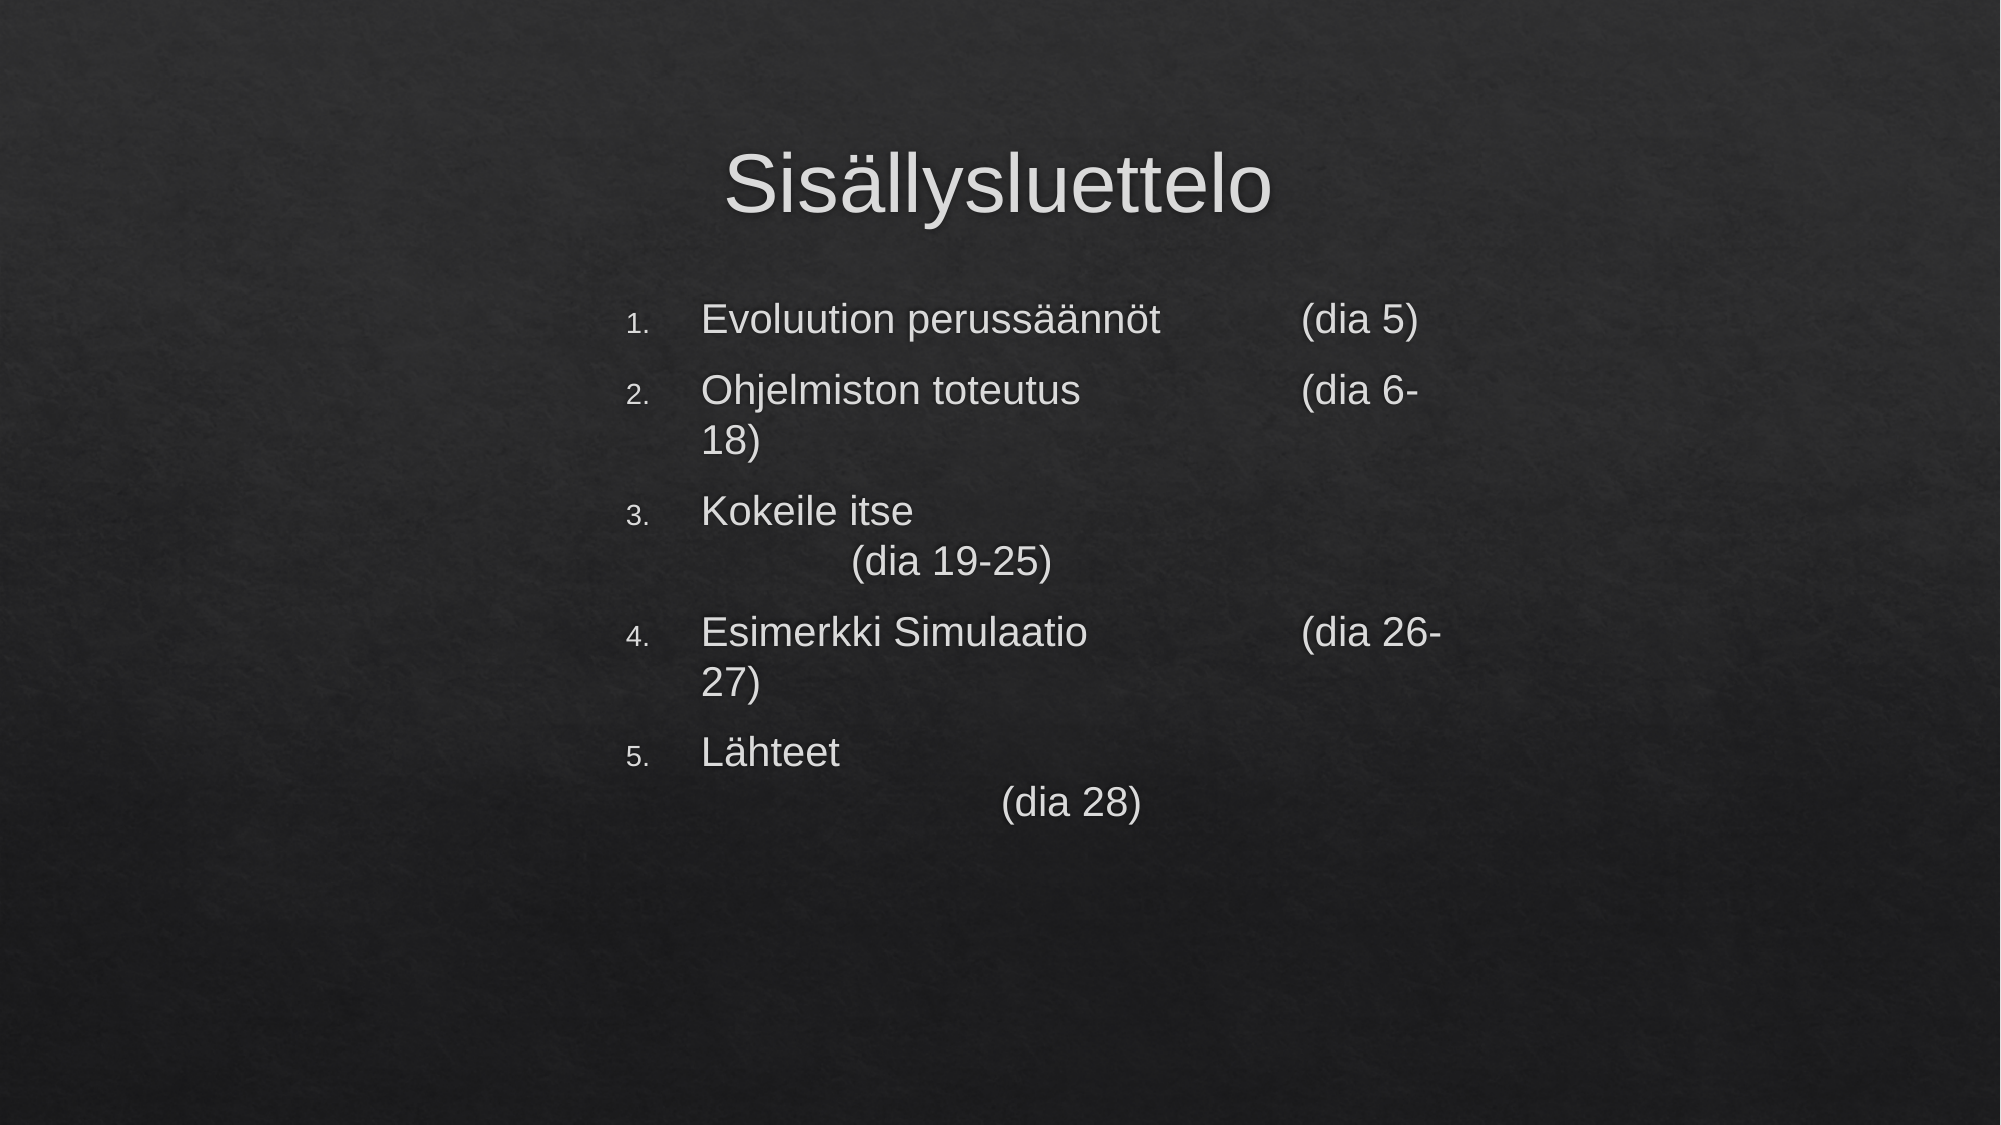

# Sisällysluettelo
Evoluution perussäännöt 	(dia 5)
Ohjelmiston toteutus 		(dia 6-18)
Kokeile itse				(dia 19-25)
Esimerkki Simulaatio		(dia 26-27)
Lähteet 					(dia 28)